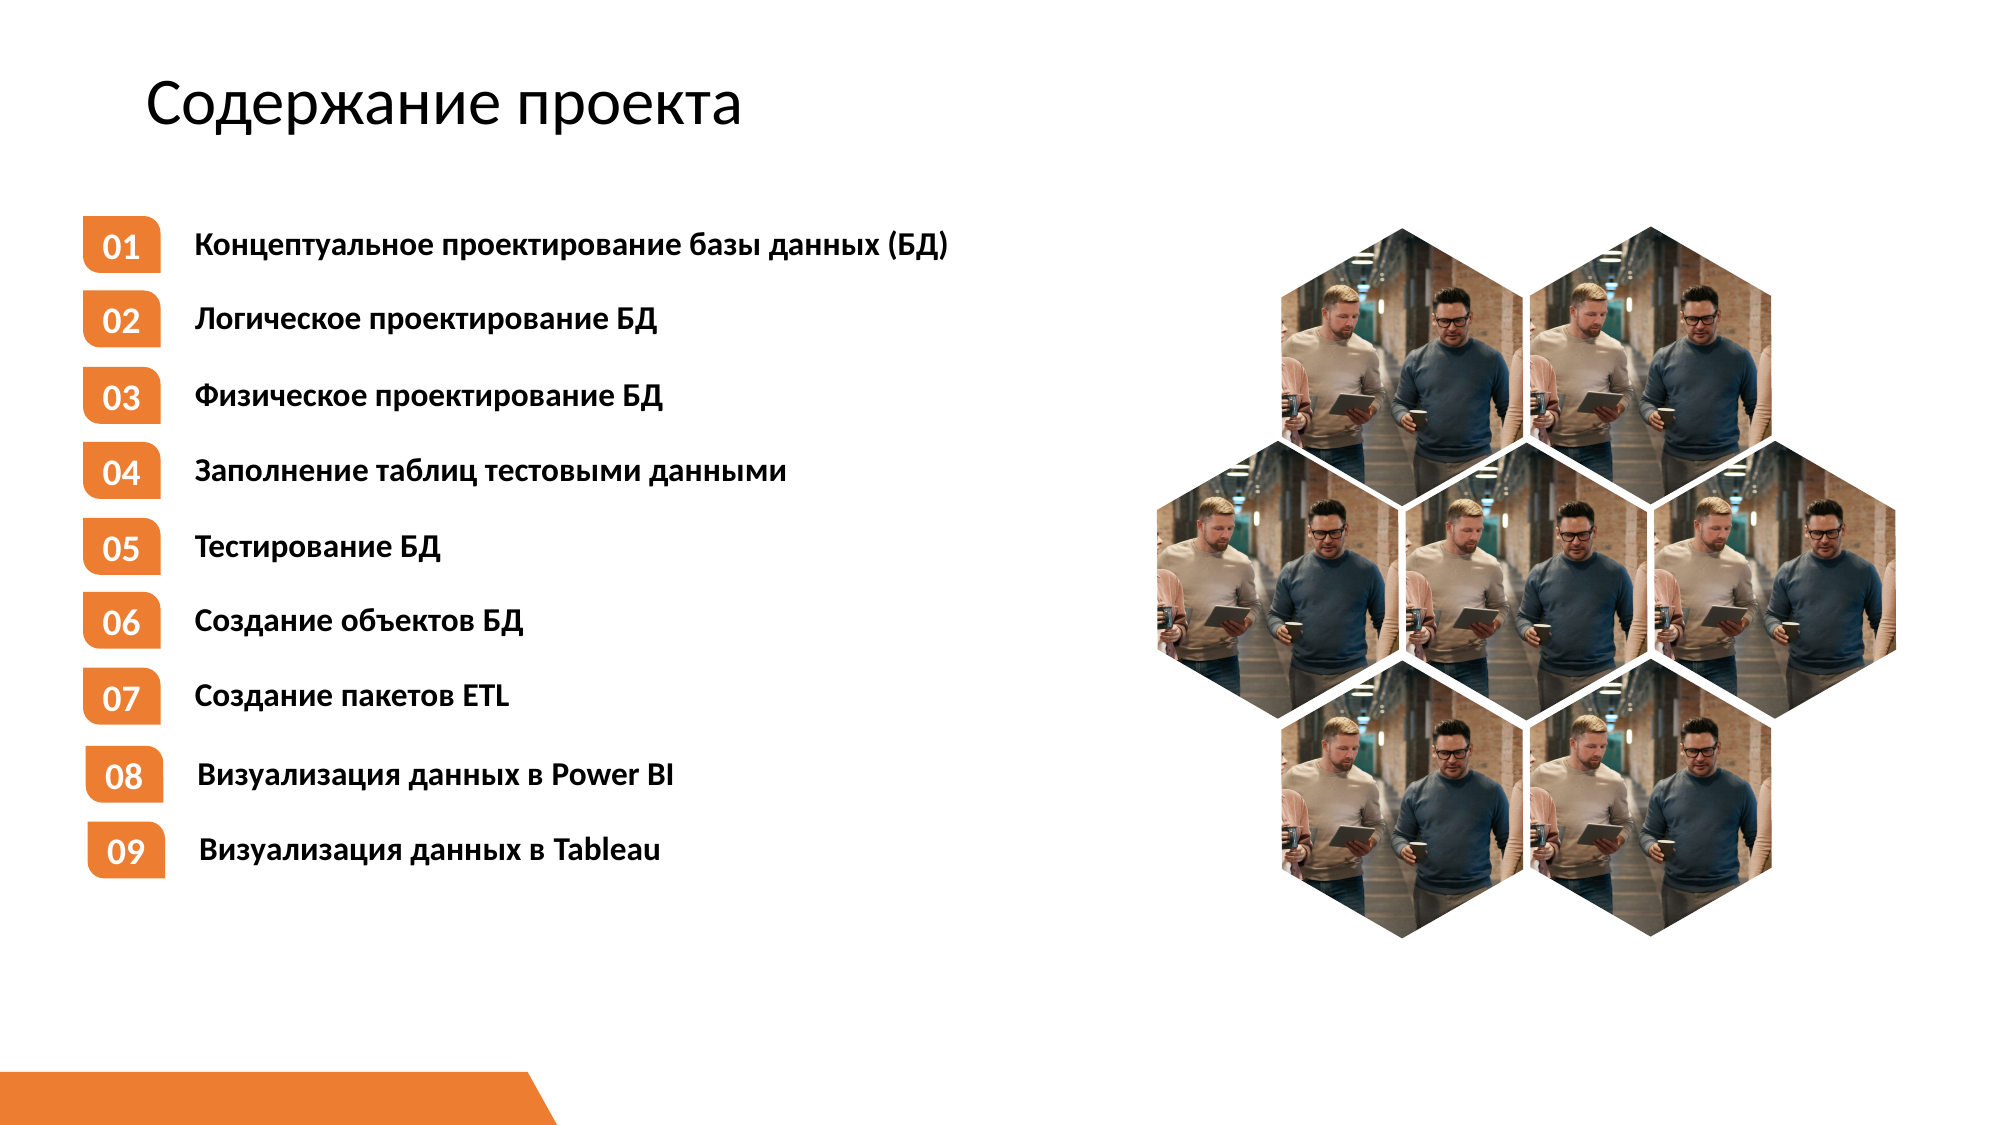

Содержание проекта
01

Концептуальное проектирование базы данных (БД)

02

Логическое проектирование БД
03

Физическое проектирование БД
04

Заполнение таблиц тестовыми данными
05

Тестирование БД
06

Создание объектов БД
07

Создание пакетов ETL
08

Визуализация данных в Power BI
09

Визуализация данных в Tableau